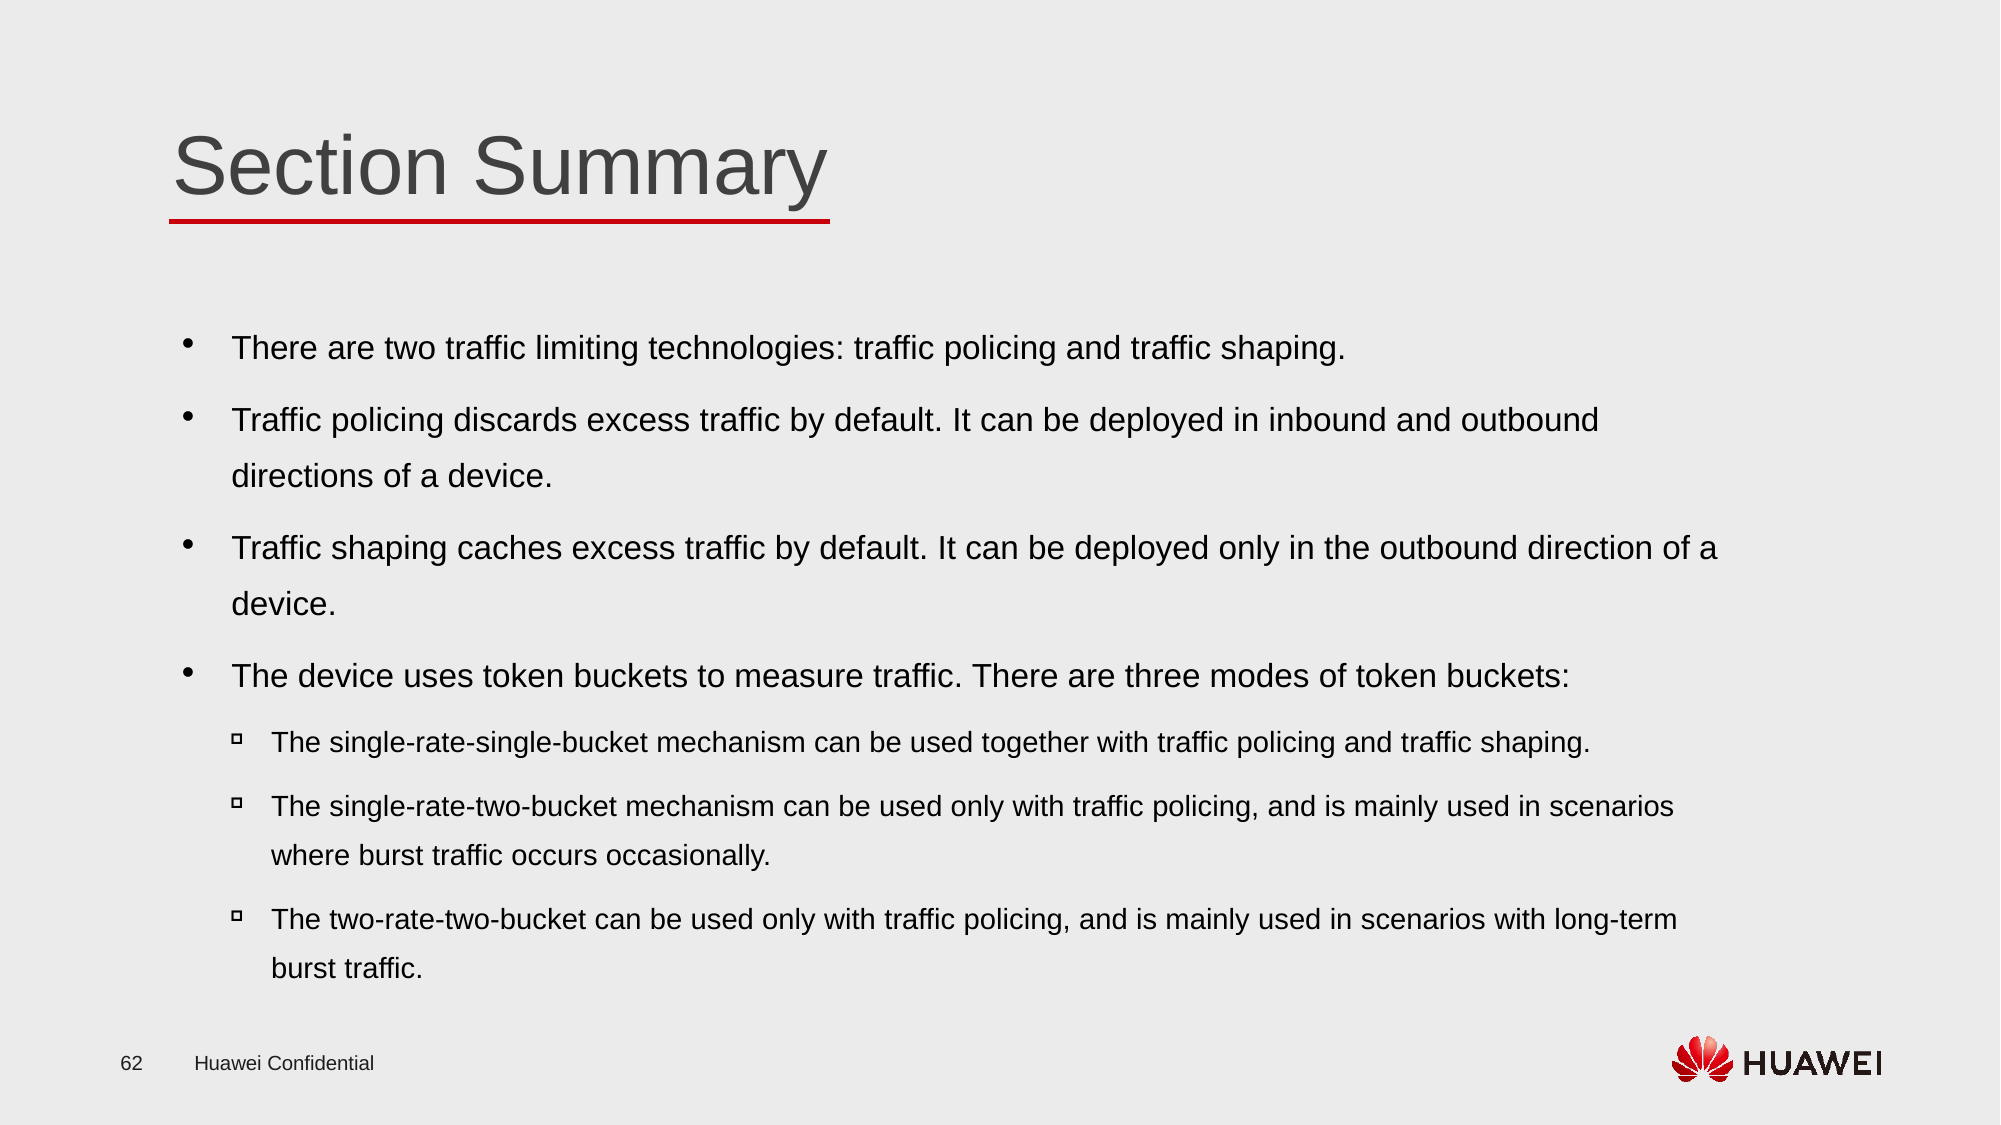

There are two traffic limiting technologies: traffic policing and traffic shaping.
Traffic policing discards excess traffic by default. It can be deployed in inbound and outbound directions of a device.
Traffic shaping caches excess traffic by default. It can be deployed only in the outbound direction of a device.
The device uses token buckets to measure traffic. There are three modes of token buckets:
The single-rate-single-bucket mechanism can be used together with traffic policing and traffic shaping.
The single-rate-two-bucket mechanism can be used only with traffic policing, and is mainly used in scenarios where burst traffic occurs occasionally.
The two-rate-two-bucket can be used only with traffic policing, and is mainly used in scenarios with long-term burst traffic.